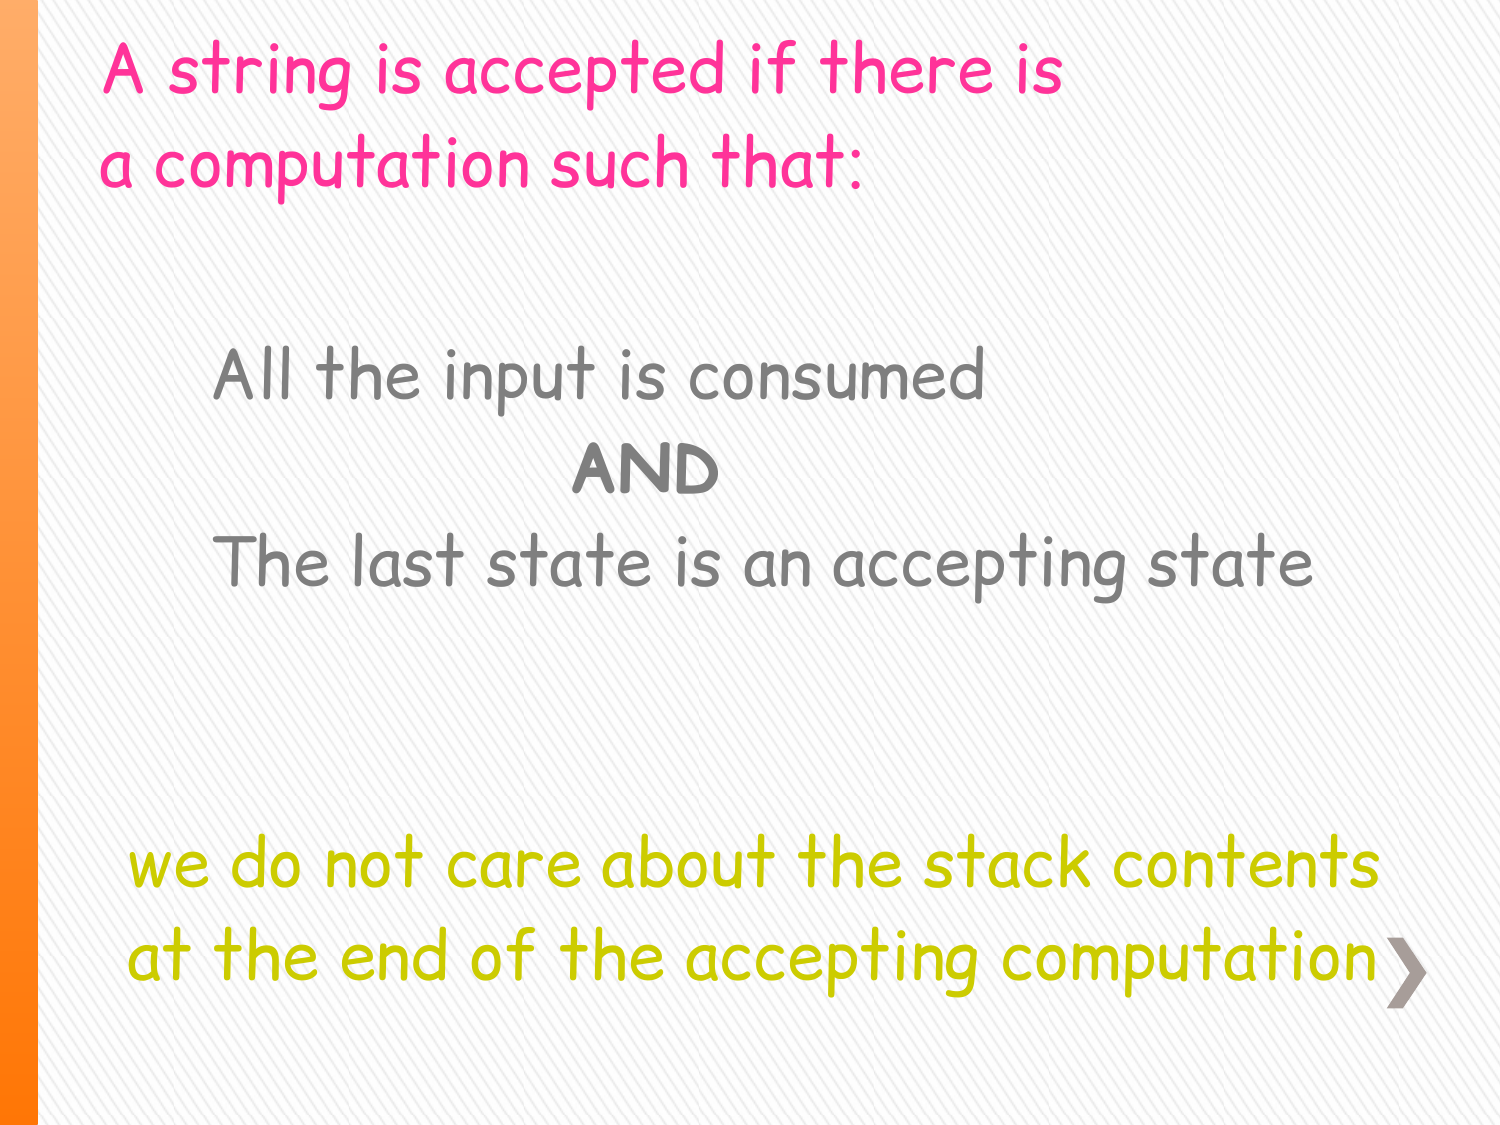

A string is accepted if there is
a computation such that:
 All the input is consumed
                   AND
 The last state is an accepting state
we do not care about the stack contents
at the end of the accepting computation